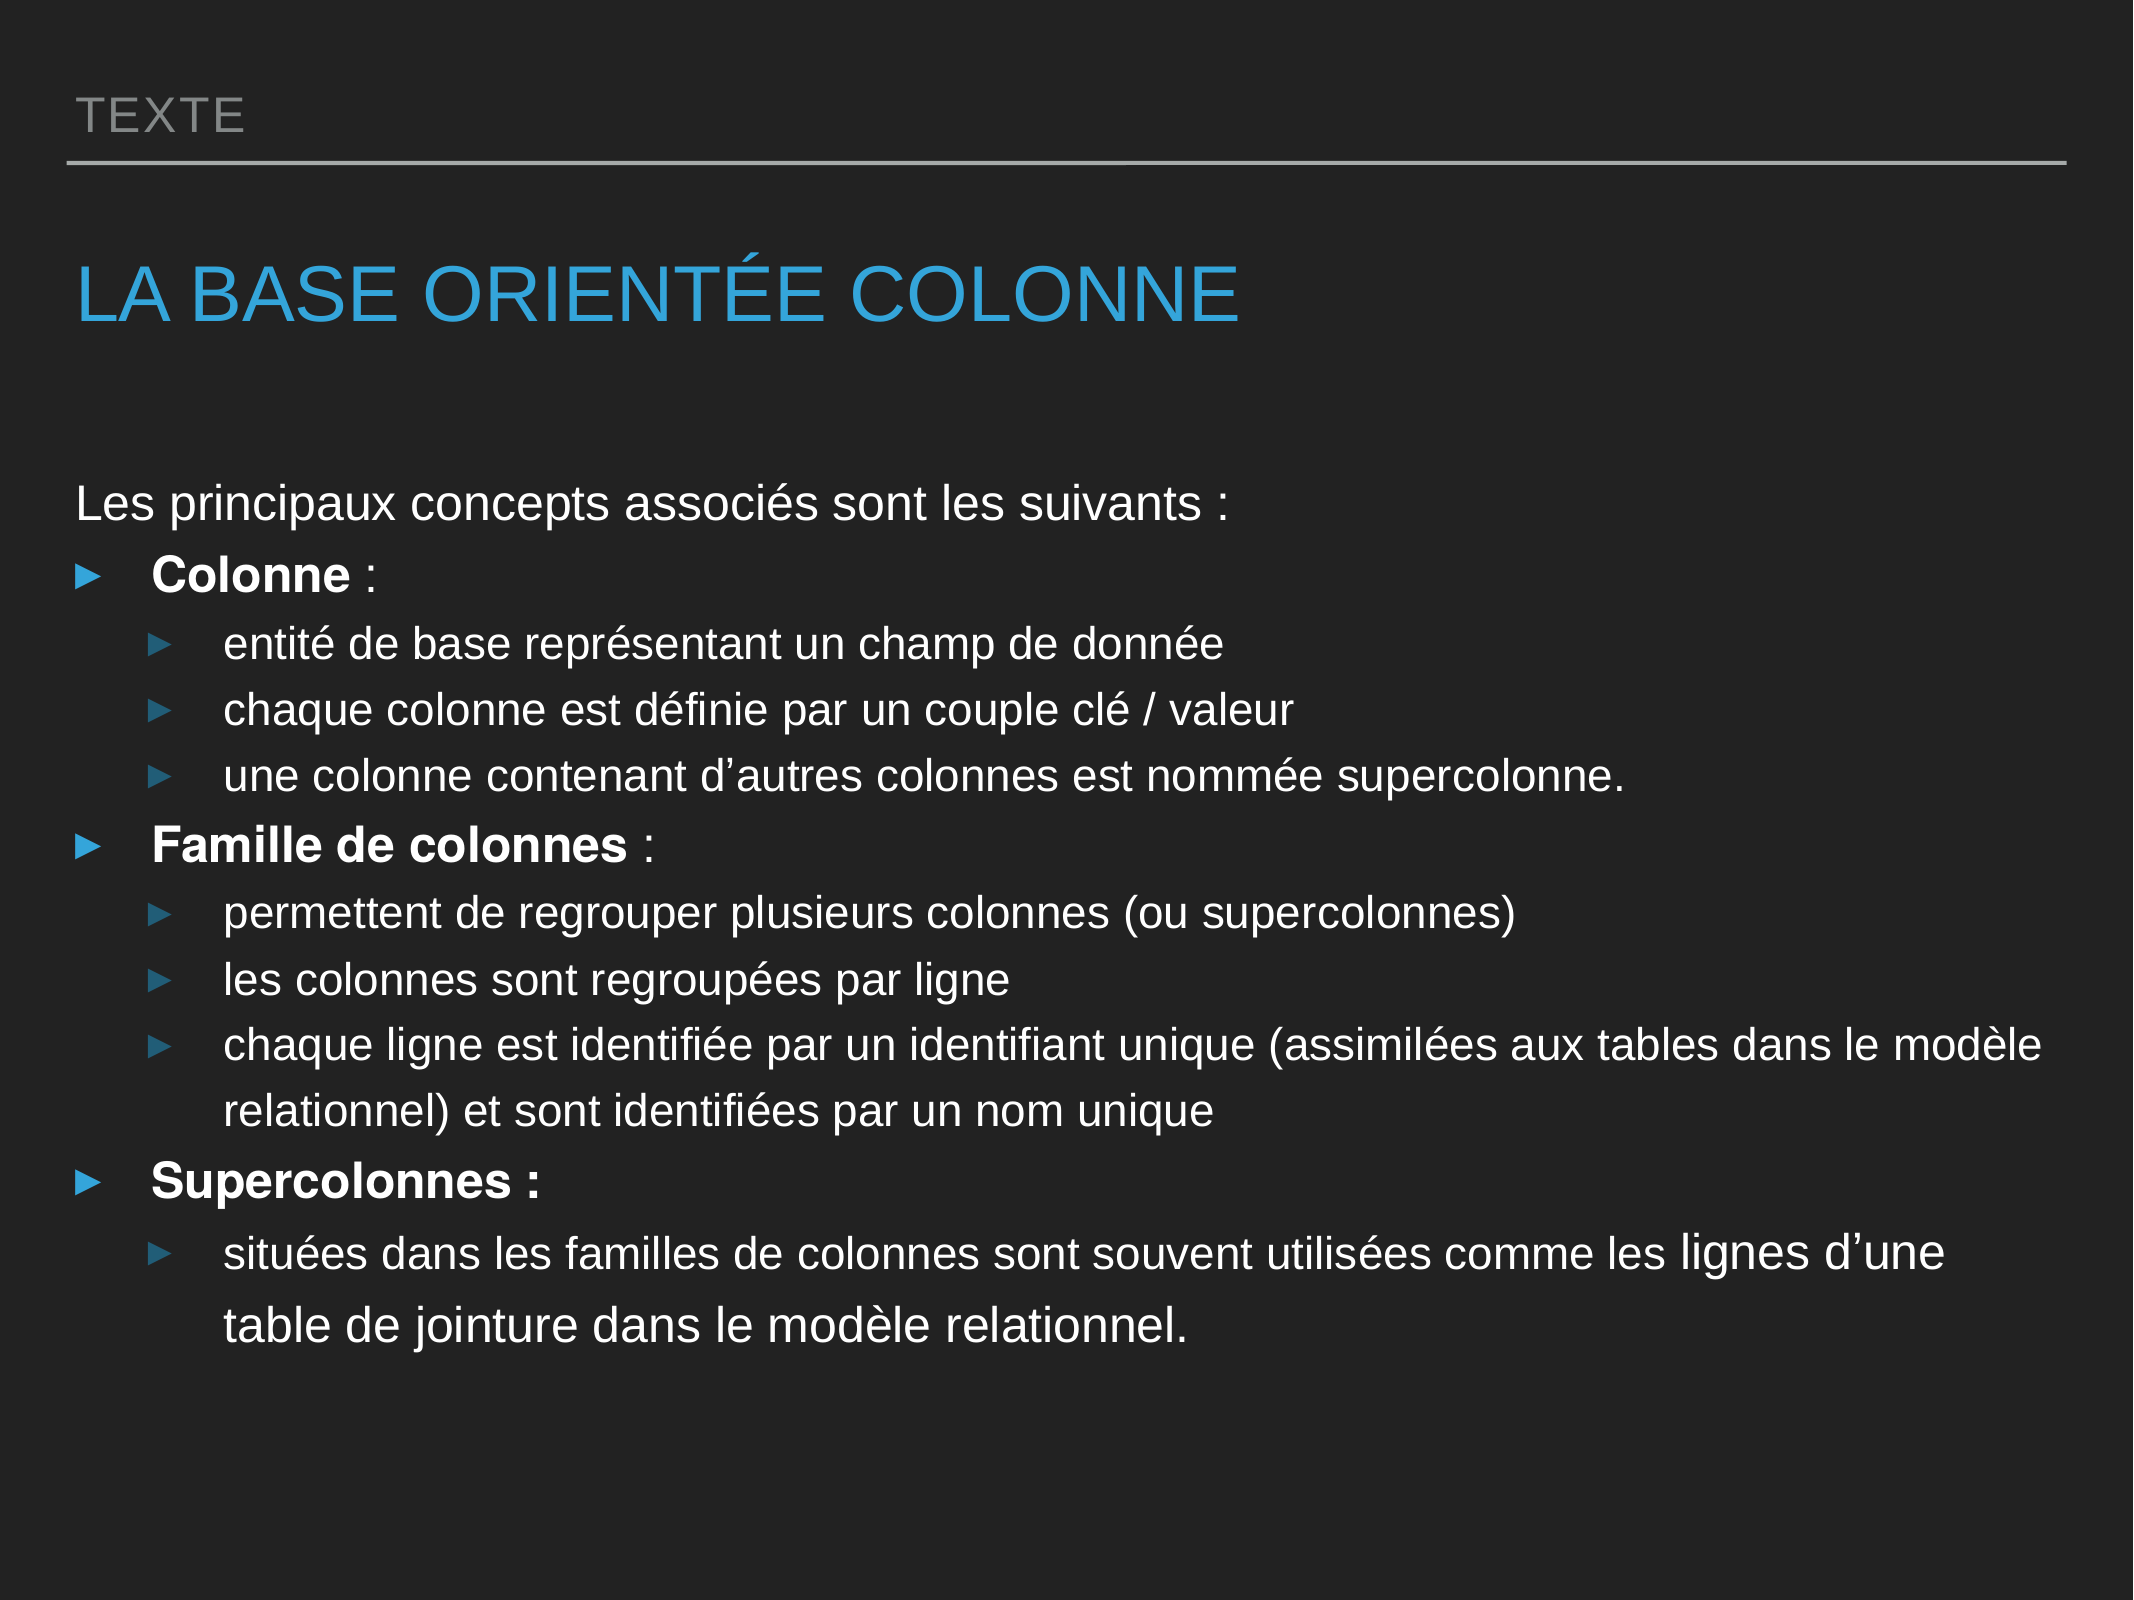

Texte
# La base orientée colonne
Les principaux concepts associés sont les suivants :
Colonne :
entité de base représentant un champ de donnée
chaque colonne est définie par un couple clé / valeur
une colonne contenant dʼautres colonnes est nommée super­colonne.
Famille de colonnes :
permettent de regrouper plusieurs colonnes (ou super­colonnes)
les colonnes sont regroupées par ligne
chaque ligne est identifiée par un identifiant unique (assimilées aux tables dans le modèle relationnel) et sont identifiées par un nom unique
Super­colonnes :
situées dans les familles de colonnes sont souvent utilisées comme les lignes dʼune table de jointure dans le modèle relationnel.